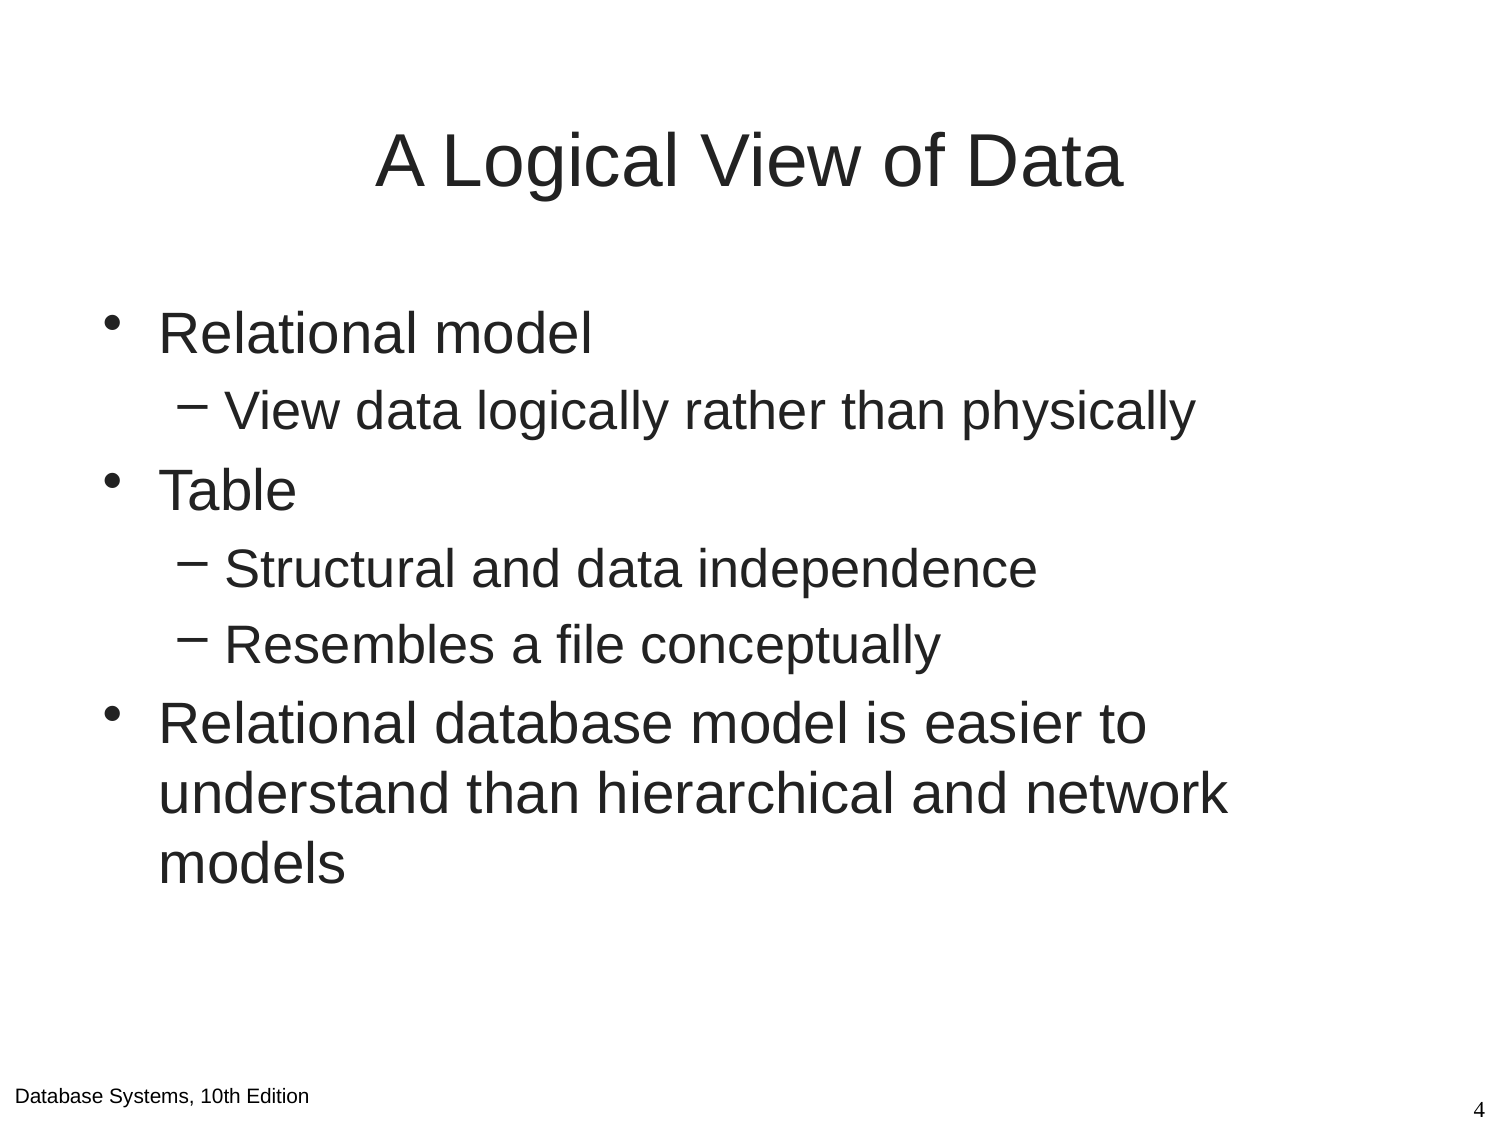

# A Logical View of Data
Relational model
View data logically rather than physically
Table
Structural and data independence
Resembles a file conceptually
Relational database model is easier to understand than hierarchical and network models
4